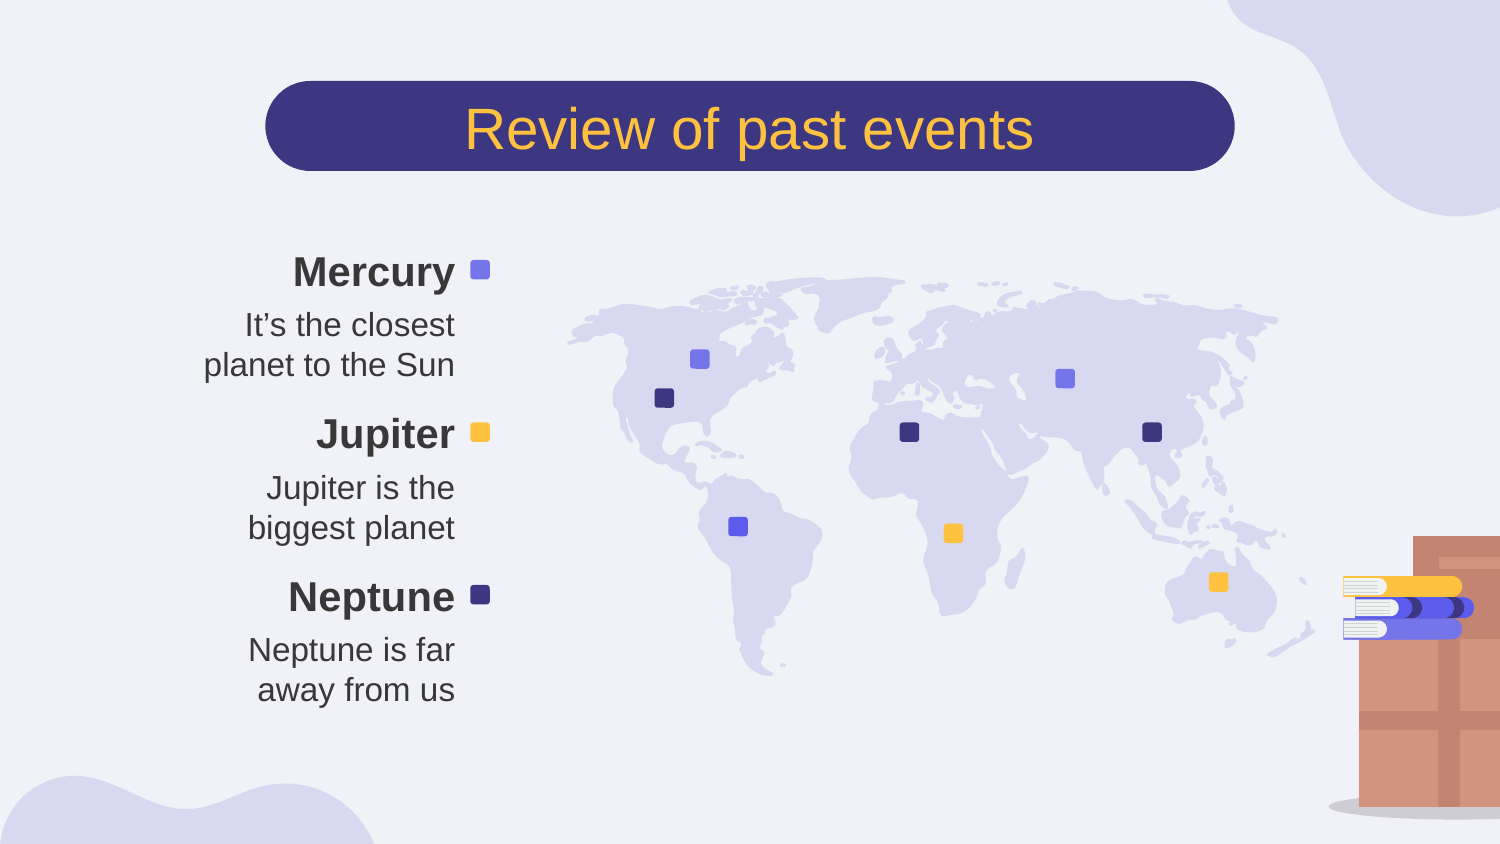

# Review of past events
Mercury

It’s the closest planet to the Sun

Jupiter

Jupiter is the biggest planet

Neptune

Neptune is far away from us